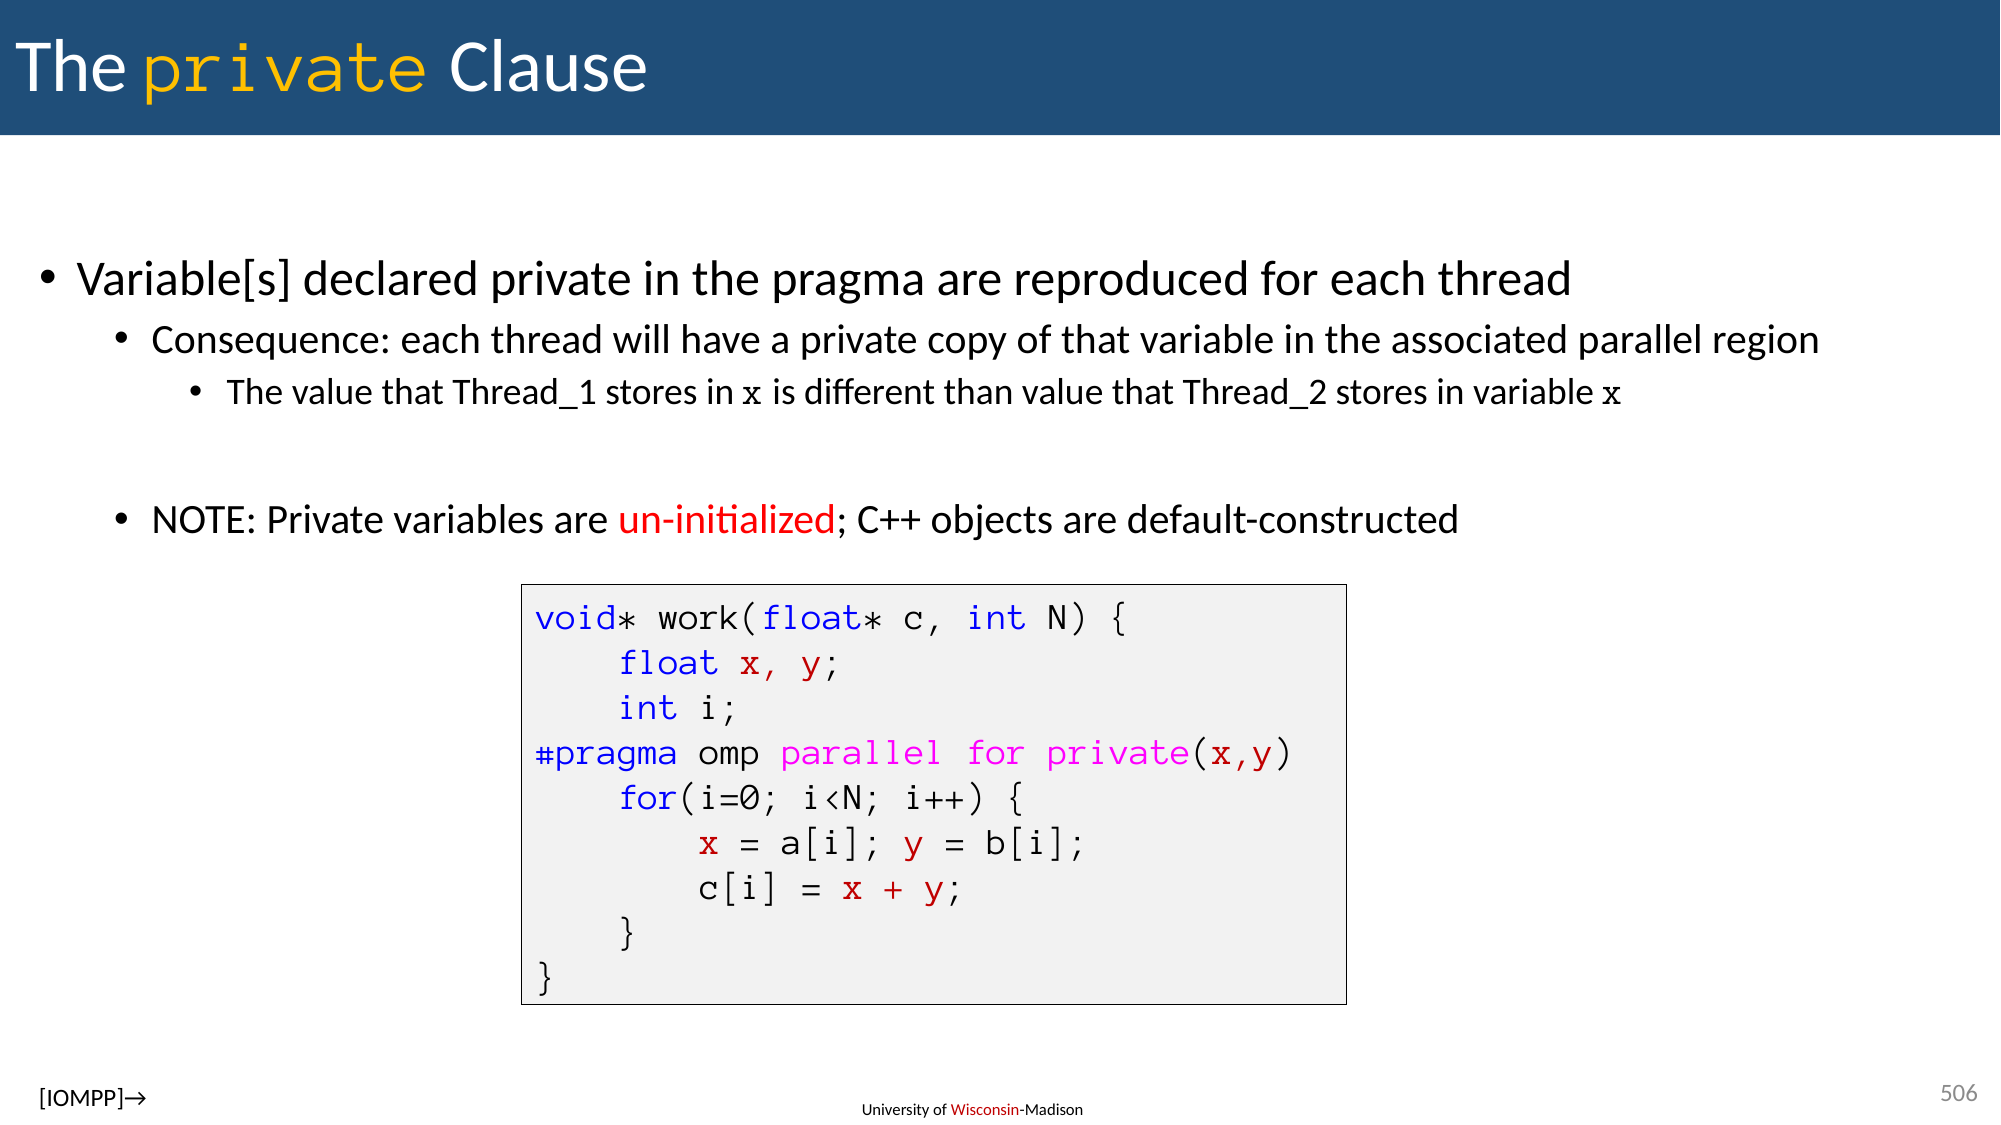

# The private Clause
Variable[s] declared private in the pragma are reproduced for each thread
Consequence: each thread will have a private copy of that variable in the associated parallel region
The value that Thread_1 stores in x is different than value that Thread_2 stores in variable x

NOTE: Private variables are un-initialized; C++ objects are default-constructed

void* work(float* c, int N) {
    float x, y;
    int i;
#pragma omp parallel for private(x,y)
    for(i=0; i<N; i++) {
        x = a[i]; y = b[i];
        c[i] = x + y;
    }
}
506
[IOMPP]→